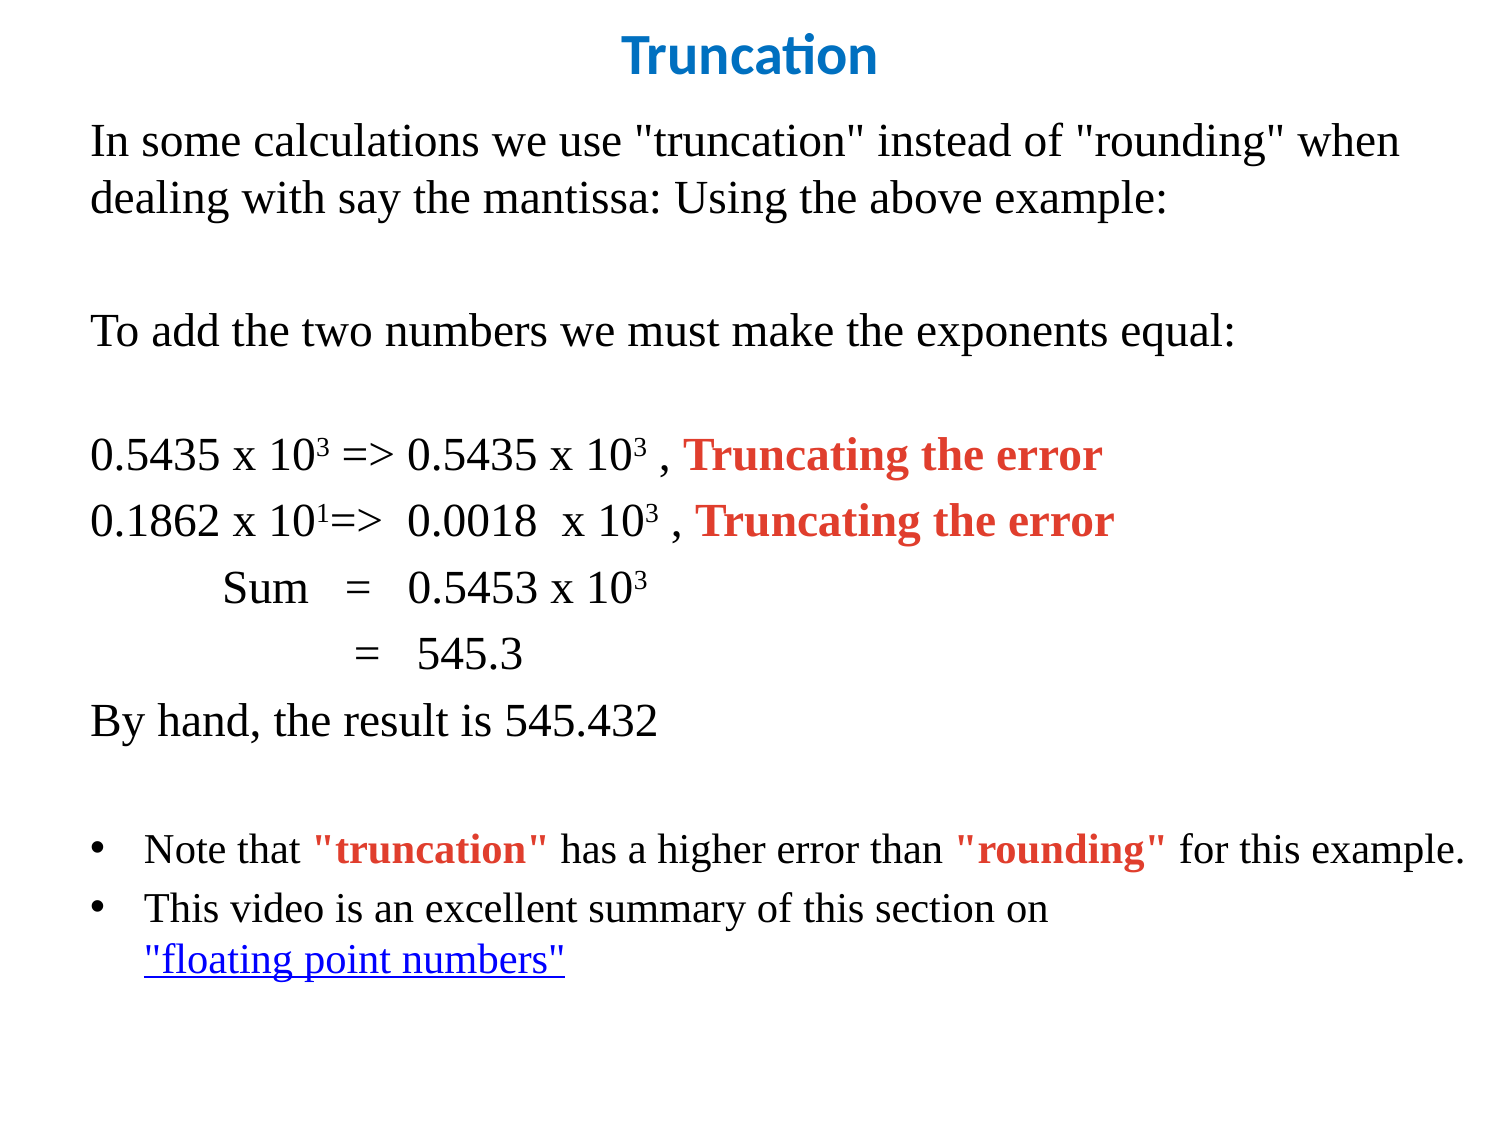

# Truncation
In some calculations we use "truncation" instead of "rounding" when dealing with say the mantissa: Using the above example:

To add the two numbers we must make the exponents equal:
0.5435 x 103 => 0.5435 x 103 , Truncating the error
0.1862 x 101=>  0.0018  x 103 , Truncating the error
           Sum   =   0.5453 x 103
                      =   545.3
By hand, the result is 545.432

Note that "truncation" has a higher error than "rounding" for this example.
This video is an excellent summary of this section on "floating point numbers"